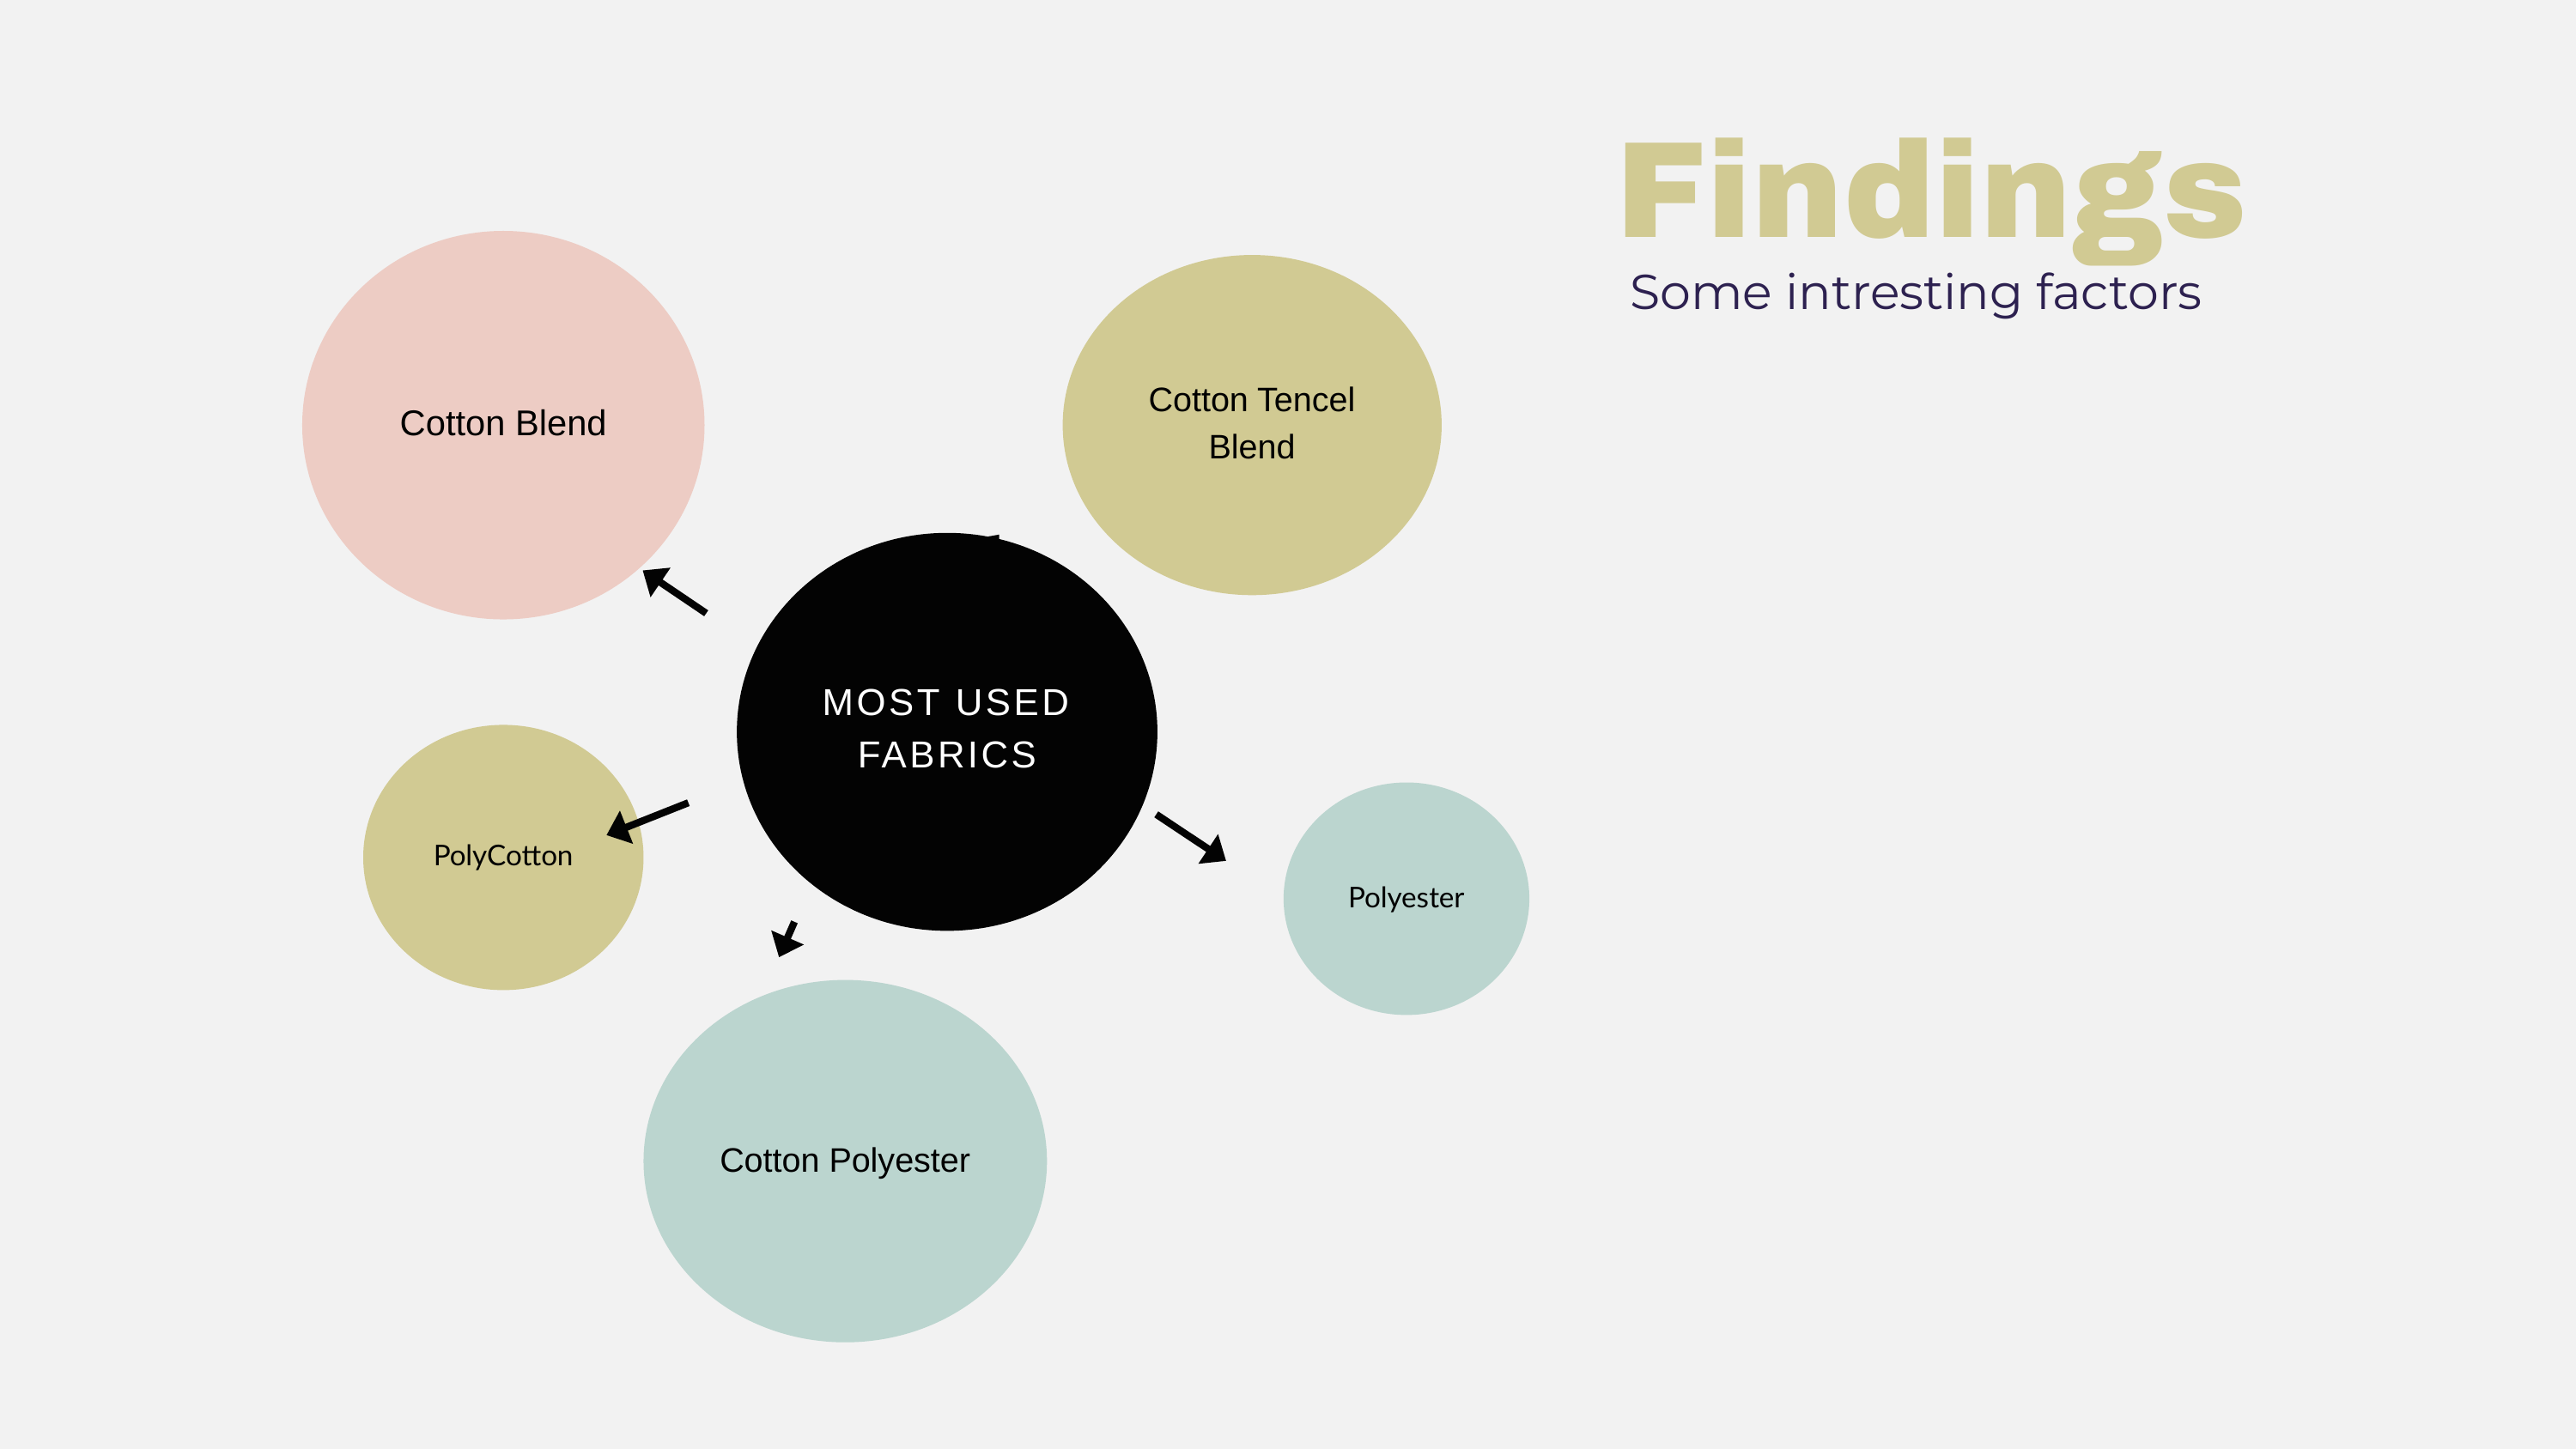

Findings

Cotton Blend

Cotton Tencel Blend

MOST USED FABRICS

PolyCotton

Polyester

Cotton Polyester
Some intresting factors